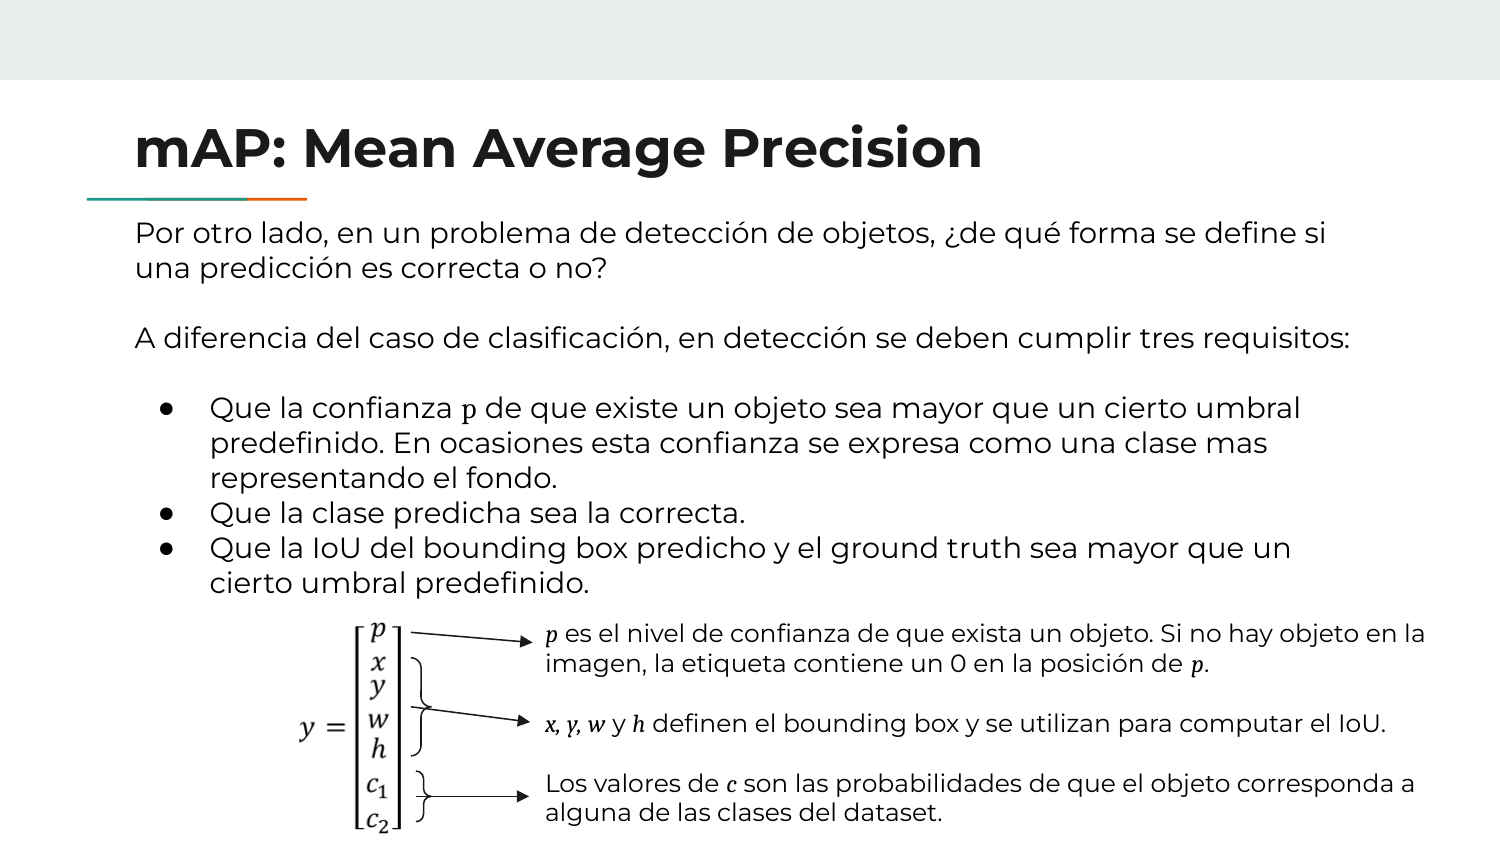

# mAP: Mean Average Precision

Por otro lado, en un problema de detección de objetos, ¿de qué forma se define si una predicción es correcta o no?

A diferencia del caso de clasificación, en detección se deben cumplir tres requisitos:

Que la confianza p de que existe un objeto sea mayor que un cierto umbral predefinido. En ocasiones esta confianza se expresa como una clase mas representando el fondo.
Que la clase predicha sea la correcta.
Que la IoU del bounding box predicho y el ground truth sea mayor que un cierto umbral predefinido.
p es el nivel de confianza de que exista un objeto. Si no hay objeto en la imagen, la etiqueta contiene un 0 en la posición de p.

x, y, w y h definen el bounding box y se utilizan para computar el IoU.

Los valores de c son las probabilidades de que el objeto corresponda a alguna de las clases del dataset.